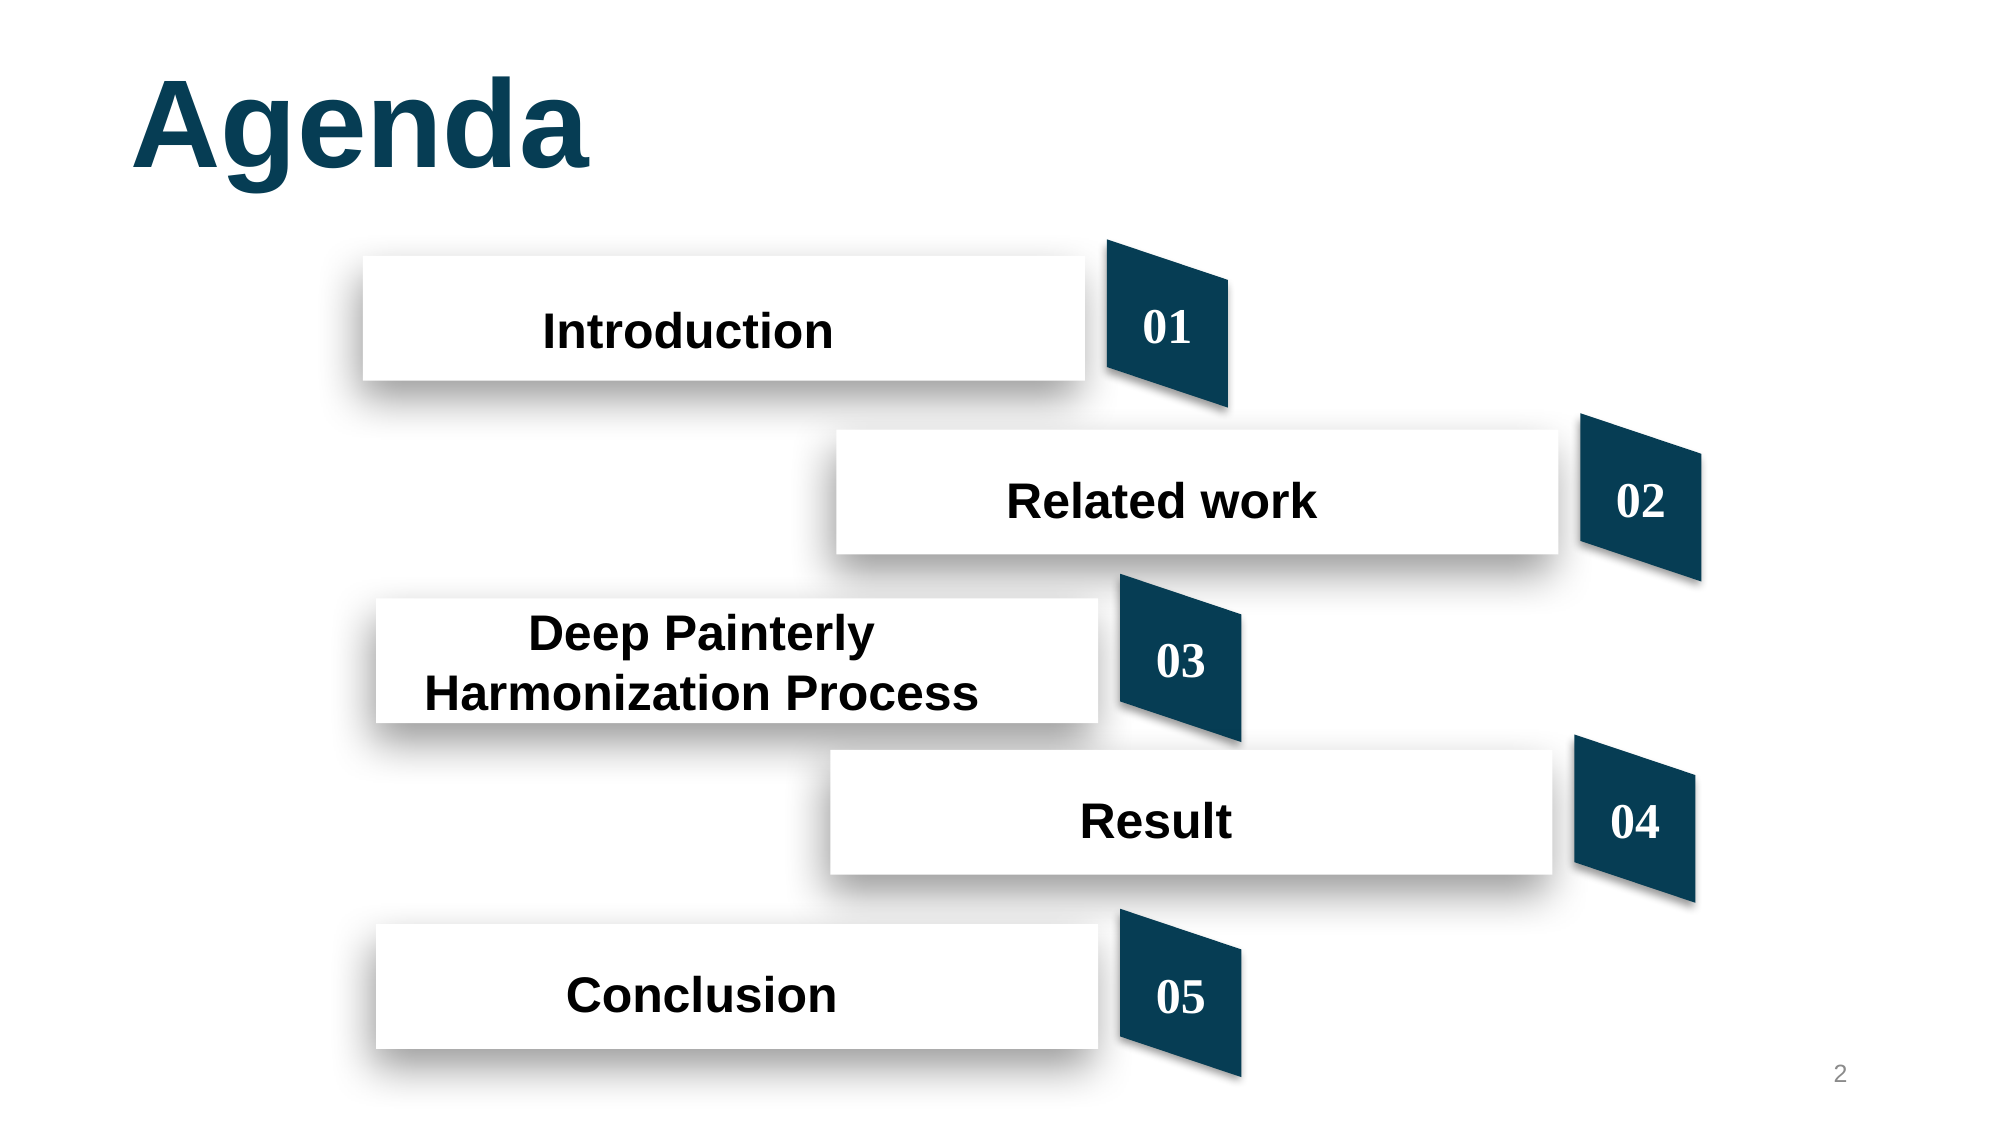

Agenda
01
Introduction​
02
Related work
03
Deep Painterly Harmonization Process​
04
Result
05
Conclusion
2